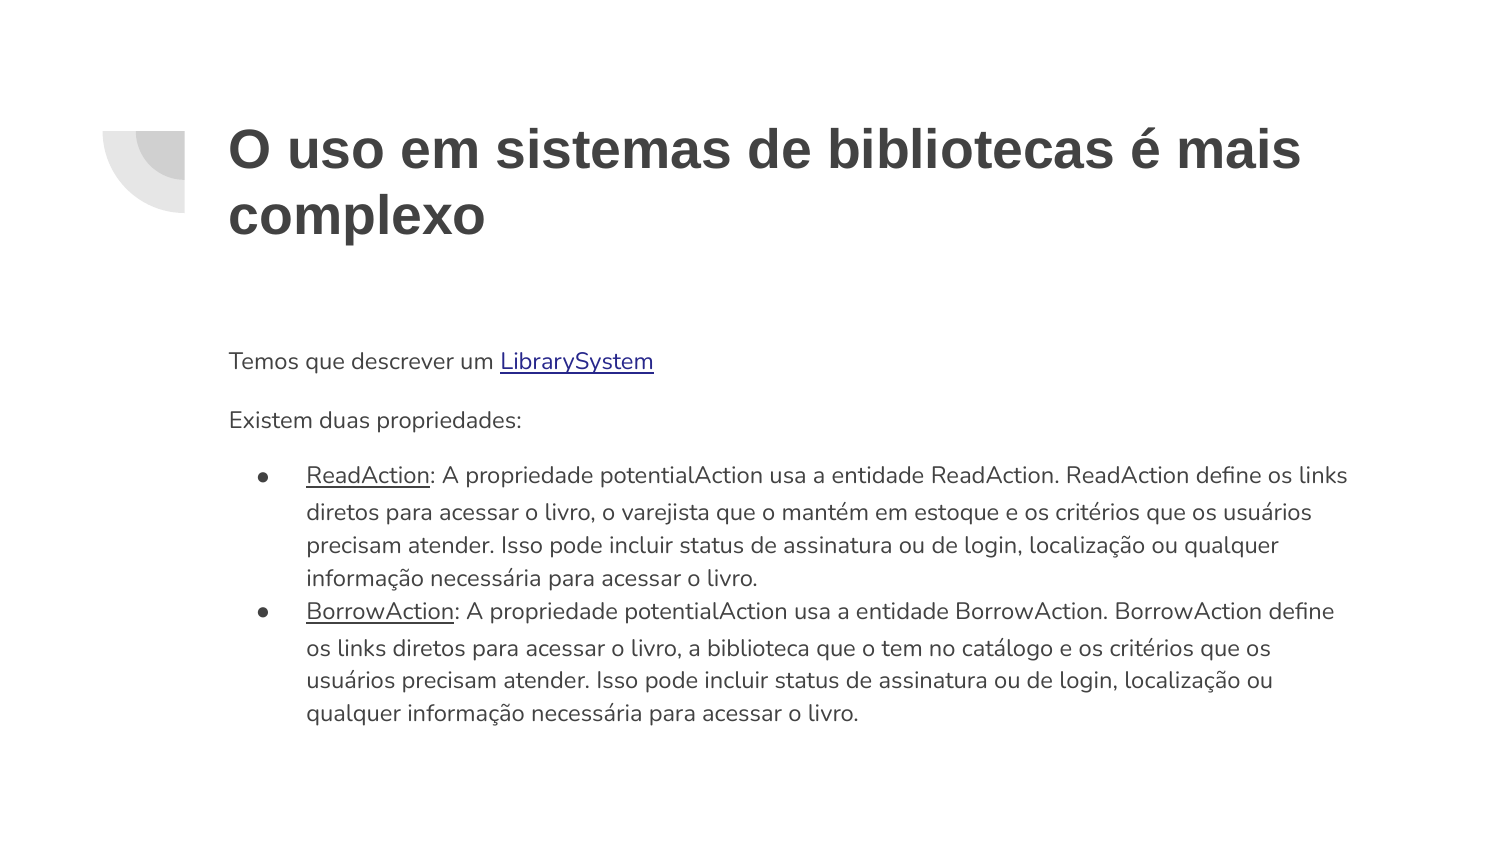

# O uso em sistemas de bibliotecas é mais complexo
Temos que descrever um LibrarySystem
Existem duas propriedades:
ReadAction: A propriedade potentialAction usa a entidade ReadAction. ReadAction define os links diretos para acessar o livro, o varejista que o mantém em estoque e os critérios que os usuários precisam atender. Isso pode incluir status de assinatura ou de login, localização ou qualquer informação necessária para acessar o livro.
BorrowAction: A propriedade potentialAction usa a entidade BorrowAction. BorrowAction define os links diretos para acessar o livro, a biblioteca que o tem no catálogo e os critérios que os usuários precisam atender. Isso pode incluir status de assinatura ou de login, localização ou qualquer informação necessária para acessar o livro.